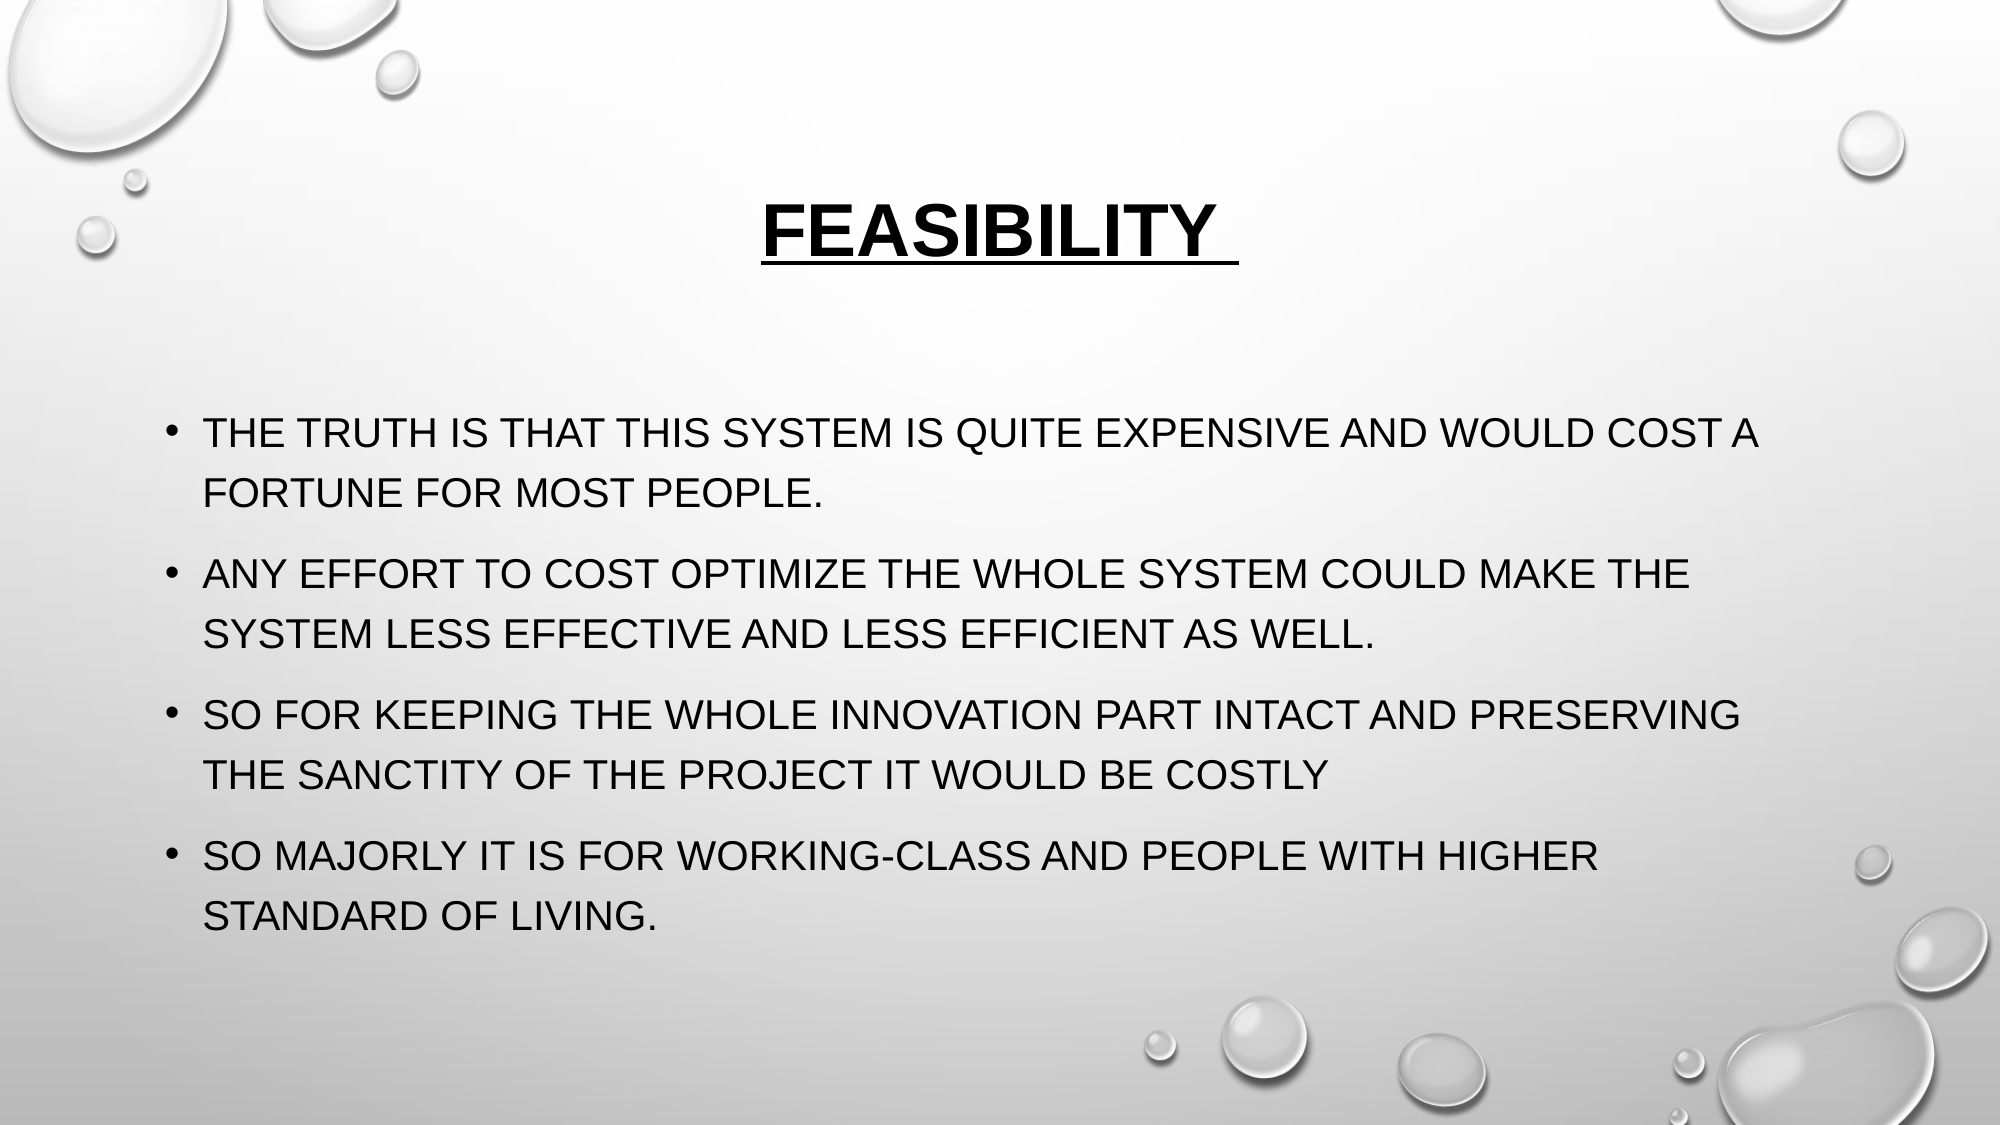

# FEASIBILITY
The truth is that this system is quite expensive and would cost a fortune for most people.
Any effort to cost optimize the whole system could make the system less effective and less efficient as well.
So for keeping the whole innovation part intact and preserving the sanctity of the project it would be costly
So majorly it is for Working-Class and people with higher standard of living.